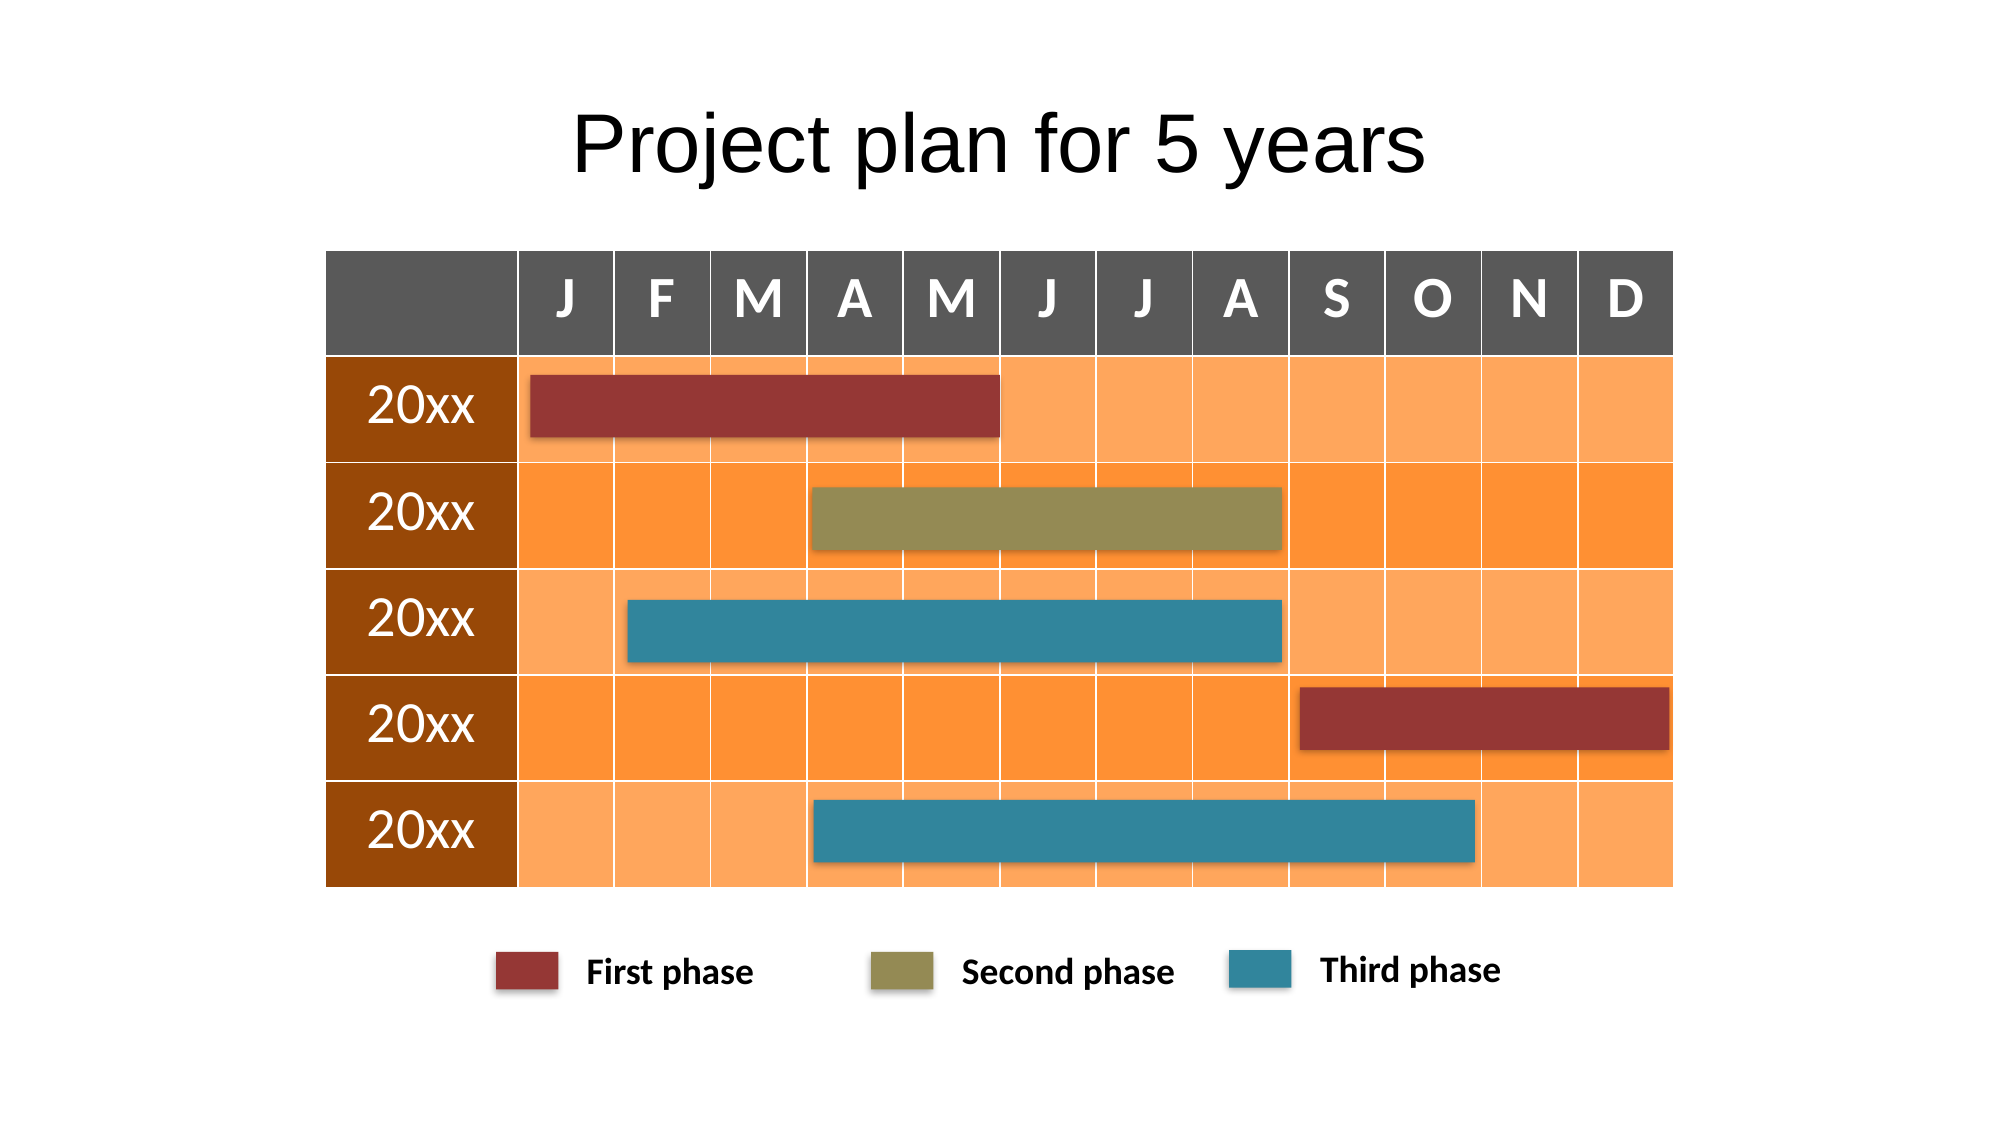

# Project plan for 5 years
|  | J | F | M | A | M | J | J | A | S | O | N | D |
| --- | --- | --- | --- | --- | --- | --- | --- | --- | --- | --- | --- | --- |
| 20xx |  |  |  |  |  |  |  |  |  |  |  |  |
| 20xx |  |  |  |  |  |  |  |  |  |  |  |  |
| 20xx |  |  |  |  |  |  |  |  |  |  |  |  |
| 20xx |  |  |  |  |  |  |  |  |  |  |  |  |
| 20xx |  |  |  |  |  |  |  |  |  |  |  |  |

Third phase
First phase
Second phase